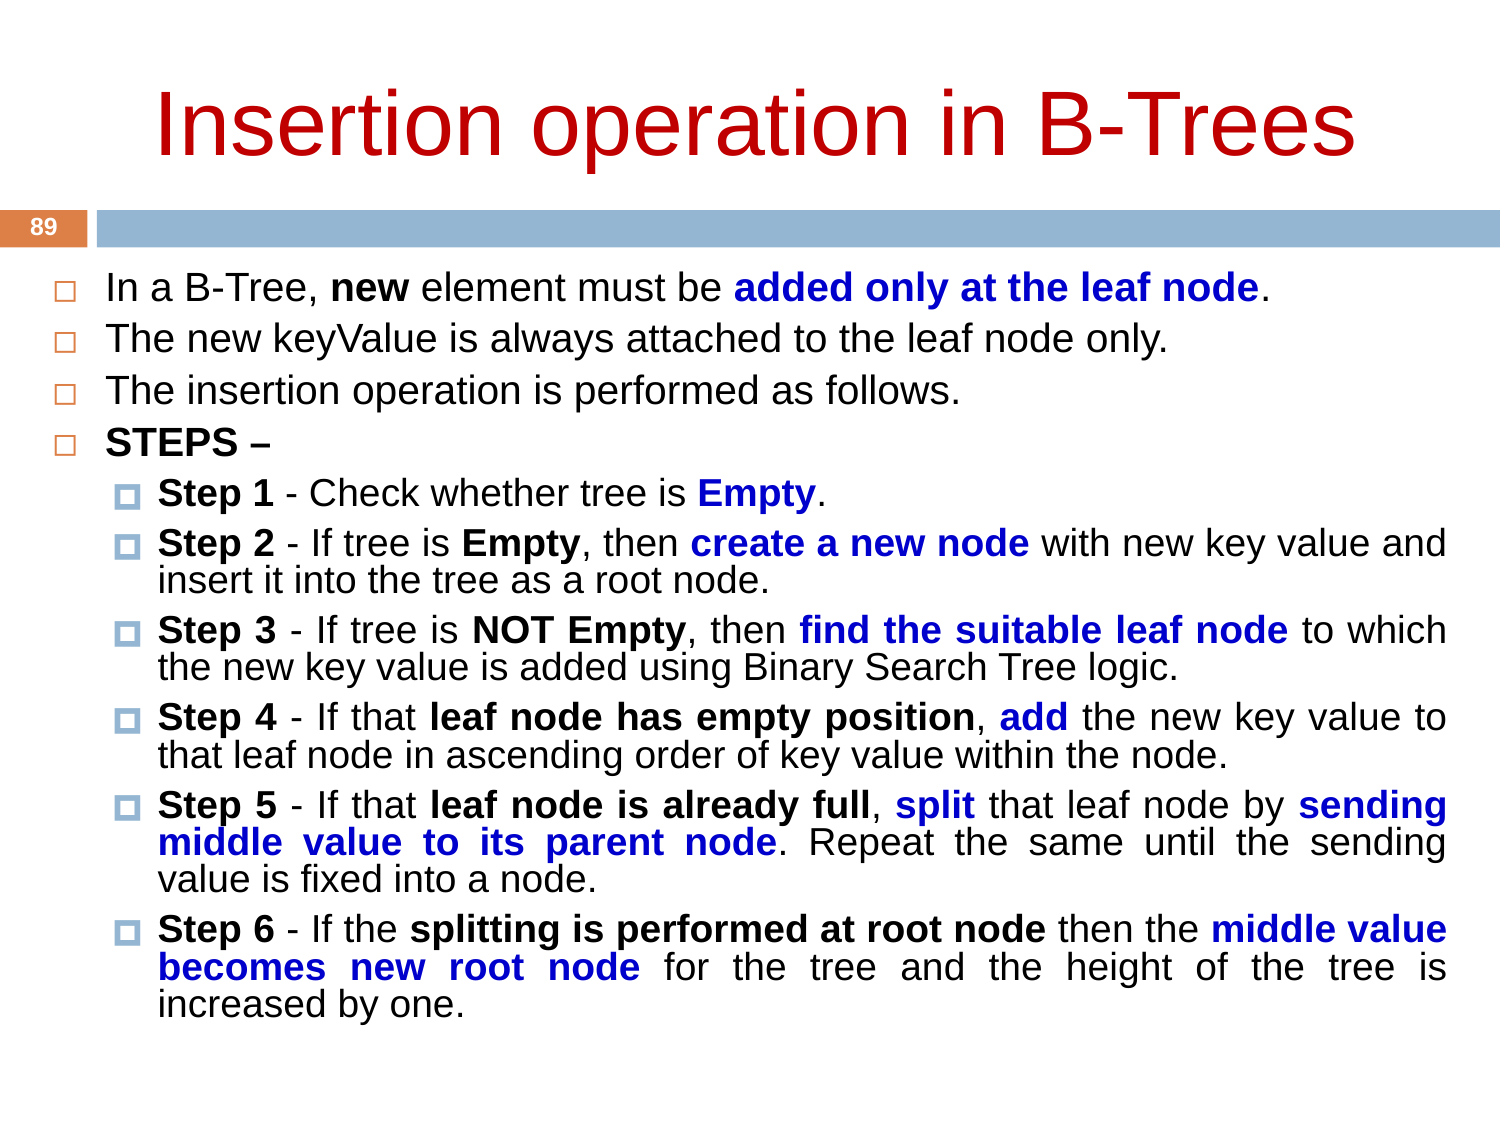

# Insertion operation in B-Trees
89
In a B-Tree, new element must be added only at the leaf node.
The new keyValue is always attached to the leaf node only.
The insertion operation is performed as follows.
STEPS –
Step 1 - Check whether tree is Empty.
Step 2 - If tree is Empty, then create a new node with new key value and insert it into the tree as a root node.
Step 3 - If tree is NOT Empty, then find the suitable leaf node to which the new key value is added using Binary Search Tree logic.
Step 4 - If that leaf node has empty position, add the new key value to that leaf node in ascending order of key value within the node.
Step 5 - If that leaf node is already full, split that leaf node by sending middle value to its parent node. Repeat the same until the sending value is fixed into a node.
Step 6 - If the splitting is performed at root node then the middle value becomes new root node for the tree and the height of the tree is increased by one.